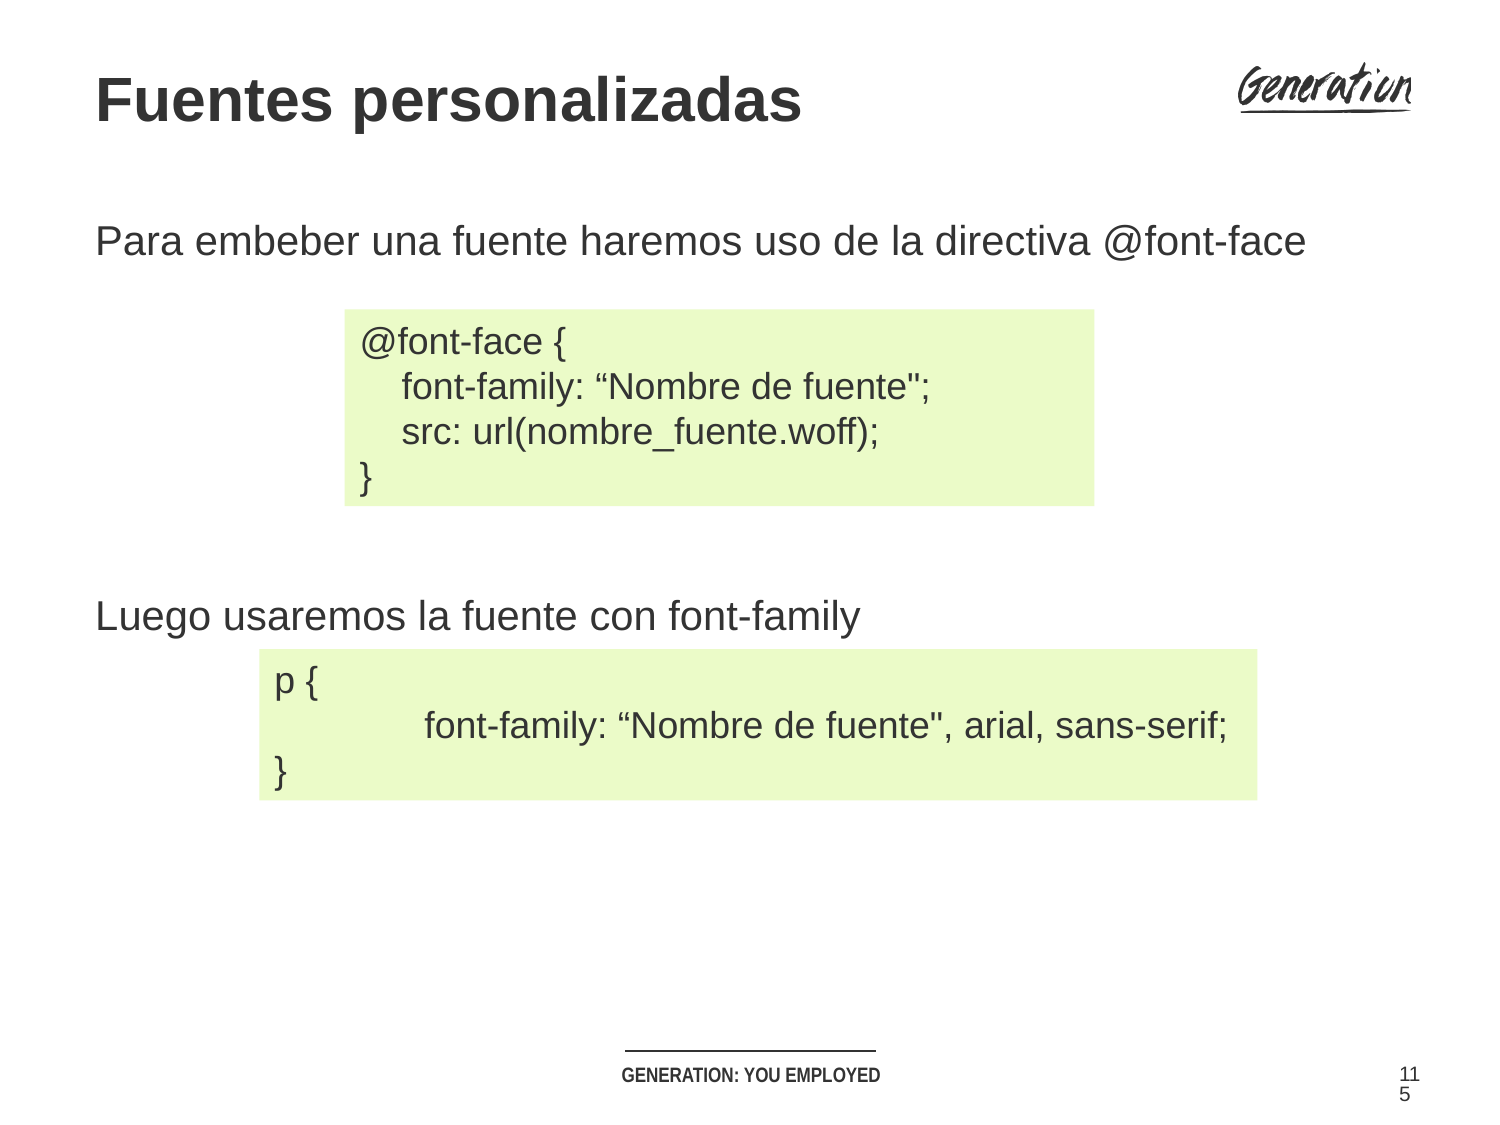

Fuentes personalizadas
Para embeber una fuente haremos uso de la directiva @font-face

Luego usaremos la fuente con font-family
@font-face {
    font-family: “Nombre de fuente";
    src: url(nombre_fuente.woff);
}
p {
	font-family: “Nombre de fuente", arial, sans-serif;
}